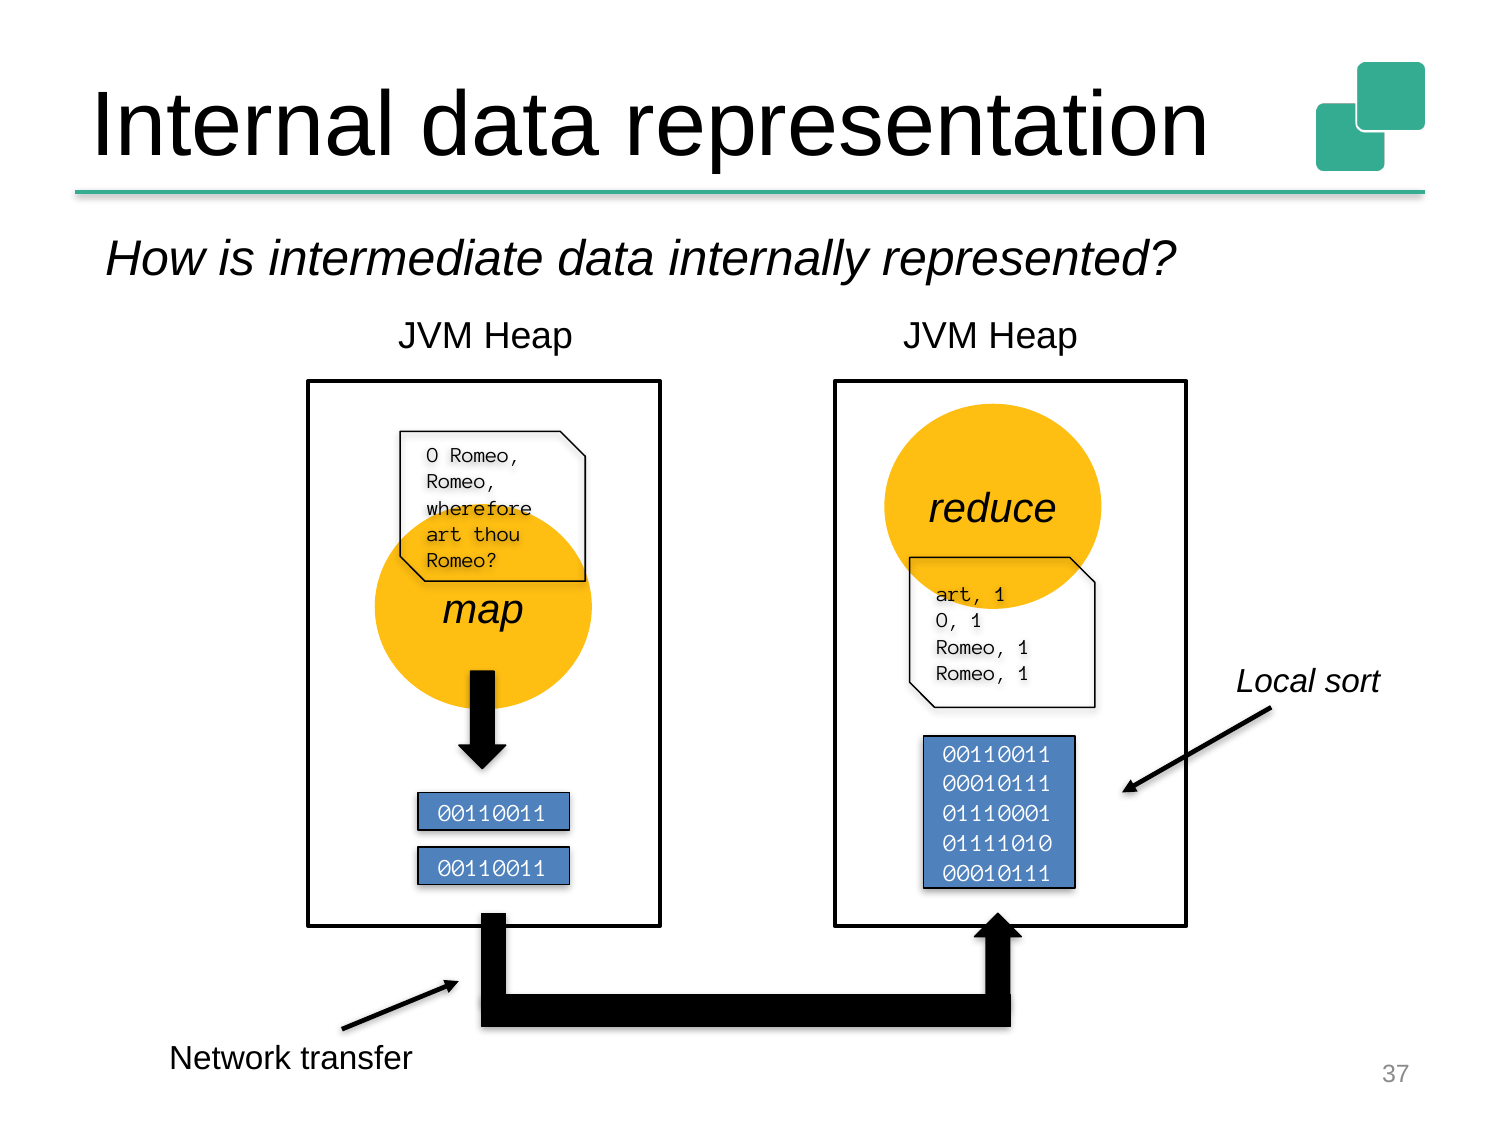

# Internal data representation
How is intermediate data internally represented?
JVM Heap
JVM Heap

reduce
O Romeo, Romeo, wherefore art thou Romeo?
map
art, 1
O, 1
Romeo, 1
Romeo, 1
Local sort

00110011
00010111
01110001
01111010
00010111
00110011
00110011

Network transfer
37